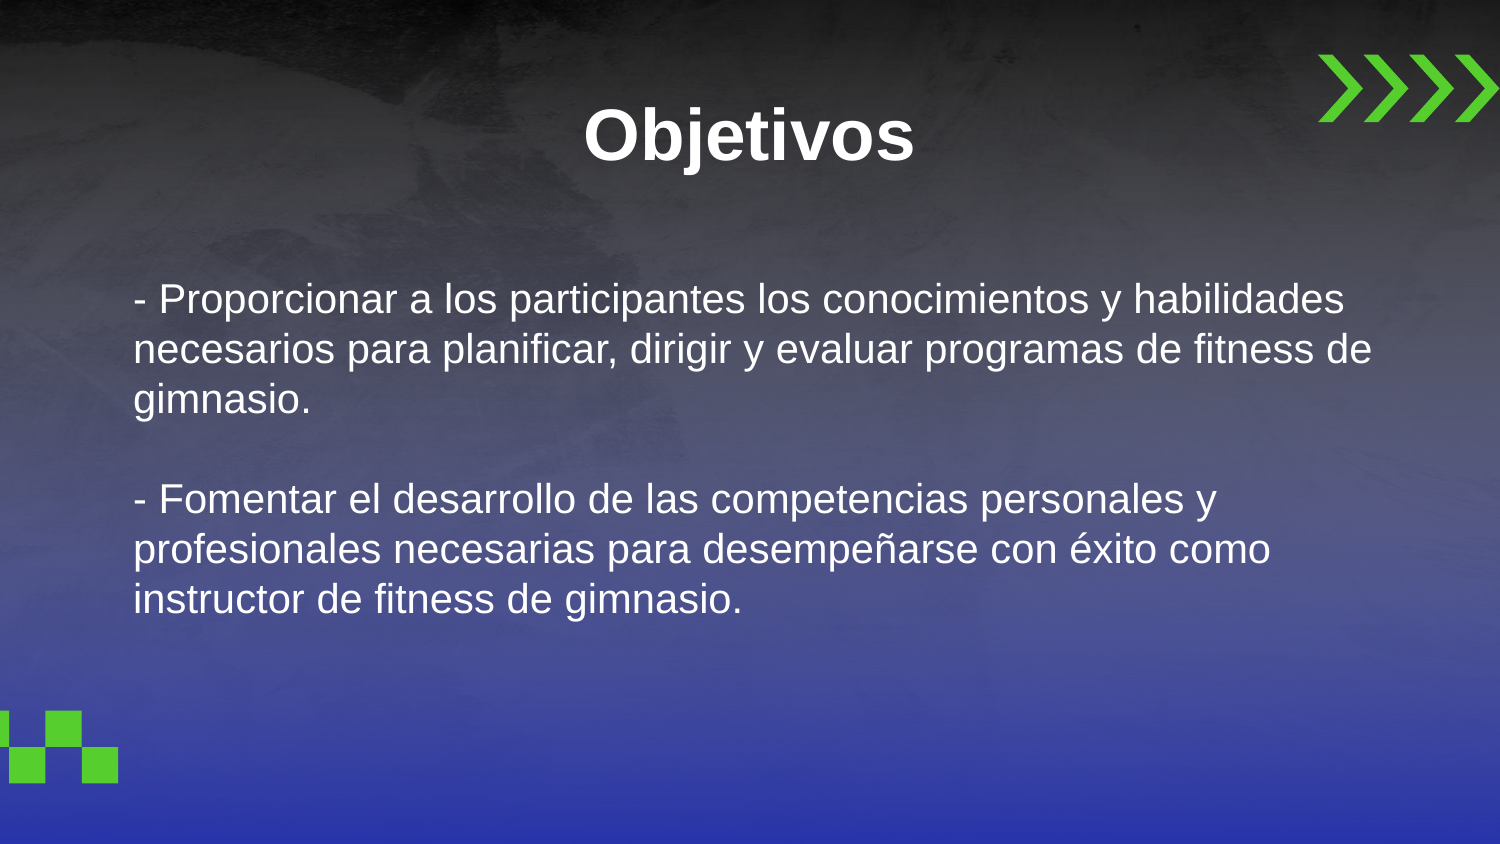

# Objetivos
- Proporcionar a los participantes los conocimientos y habilidades necesarios para planificar, dirigir y evaluar programas de fitness de gimnasio.

- Fomentar el desarrollo de las competencias personales y profesionales necesarias para desempeñarse con éxito como instructor de fitness de gimnasio.